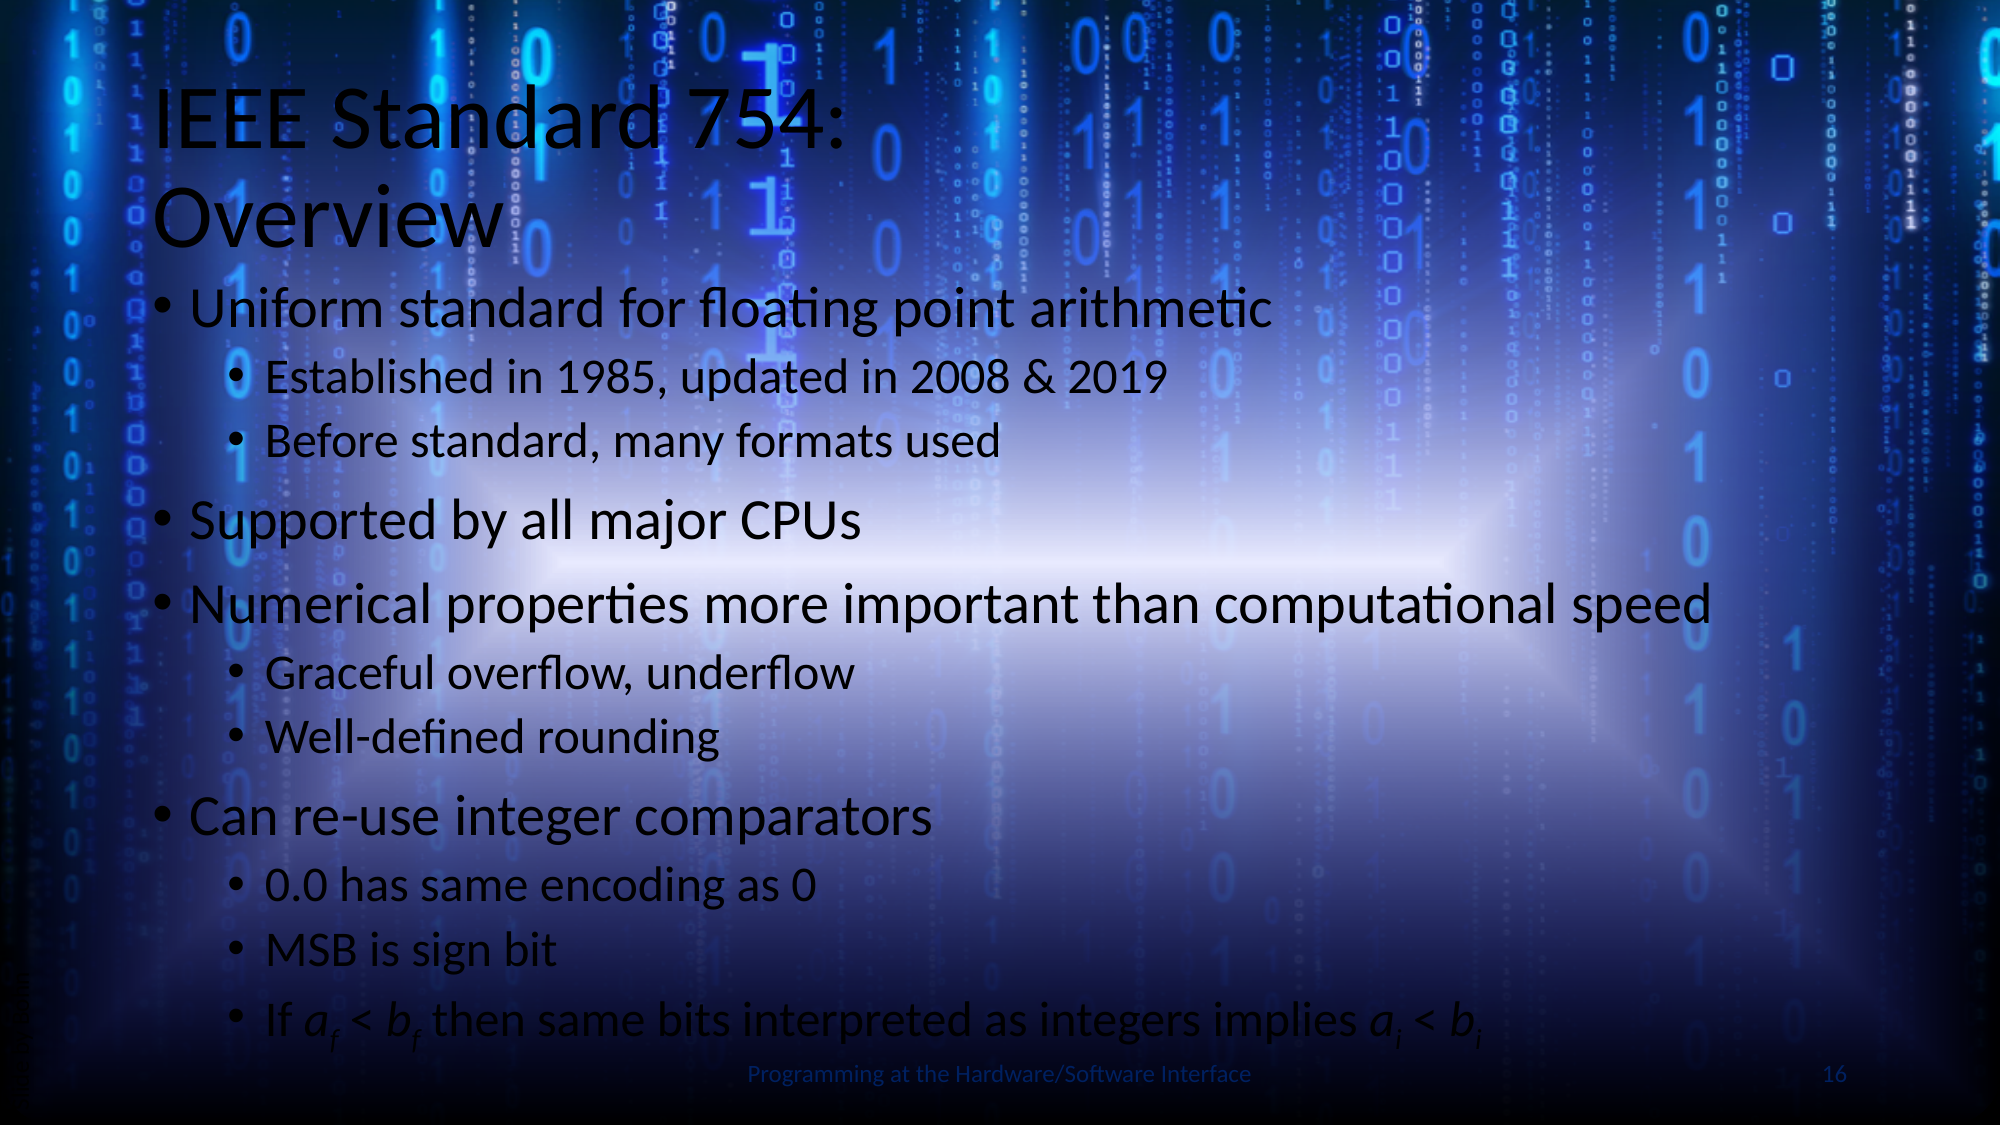

# IEEE Standard 754: Overview
Uniform standard for floating point arithmetic
Established in 1985, updated in 2008 & 2019
Before standard, many formats used
Supported by all major CPUs
Numerical properties more important than computational speed
Graceful overflow, underflow
Well-defined rounding
Can re-use integer comparators
0.0 has same encoding as 0
MSB is sign bit
If af < bf then same bits interpreted as integers implies ai < bi
Slide by Bohn
Programming at the Hardware/Software Interface
16